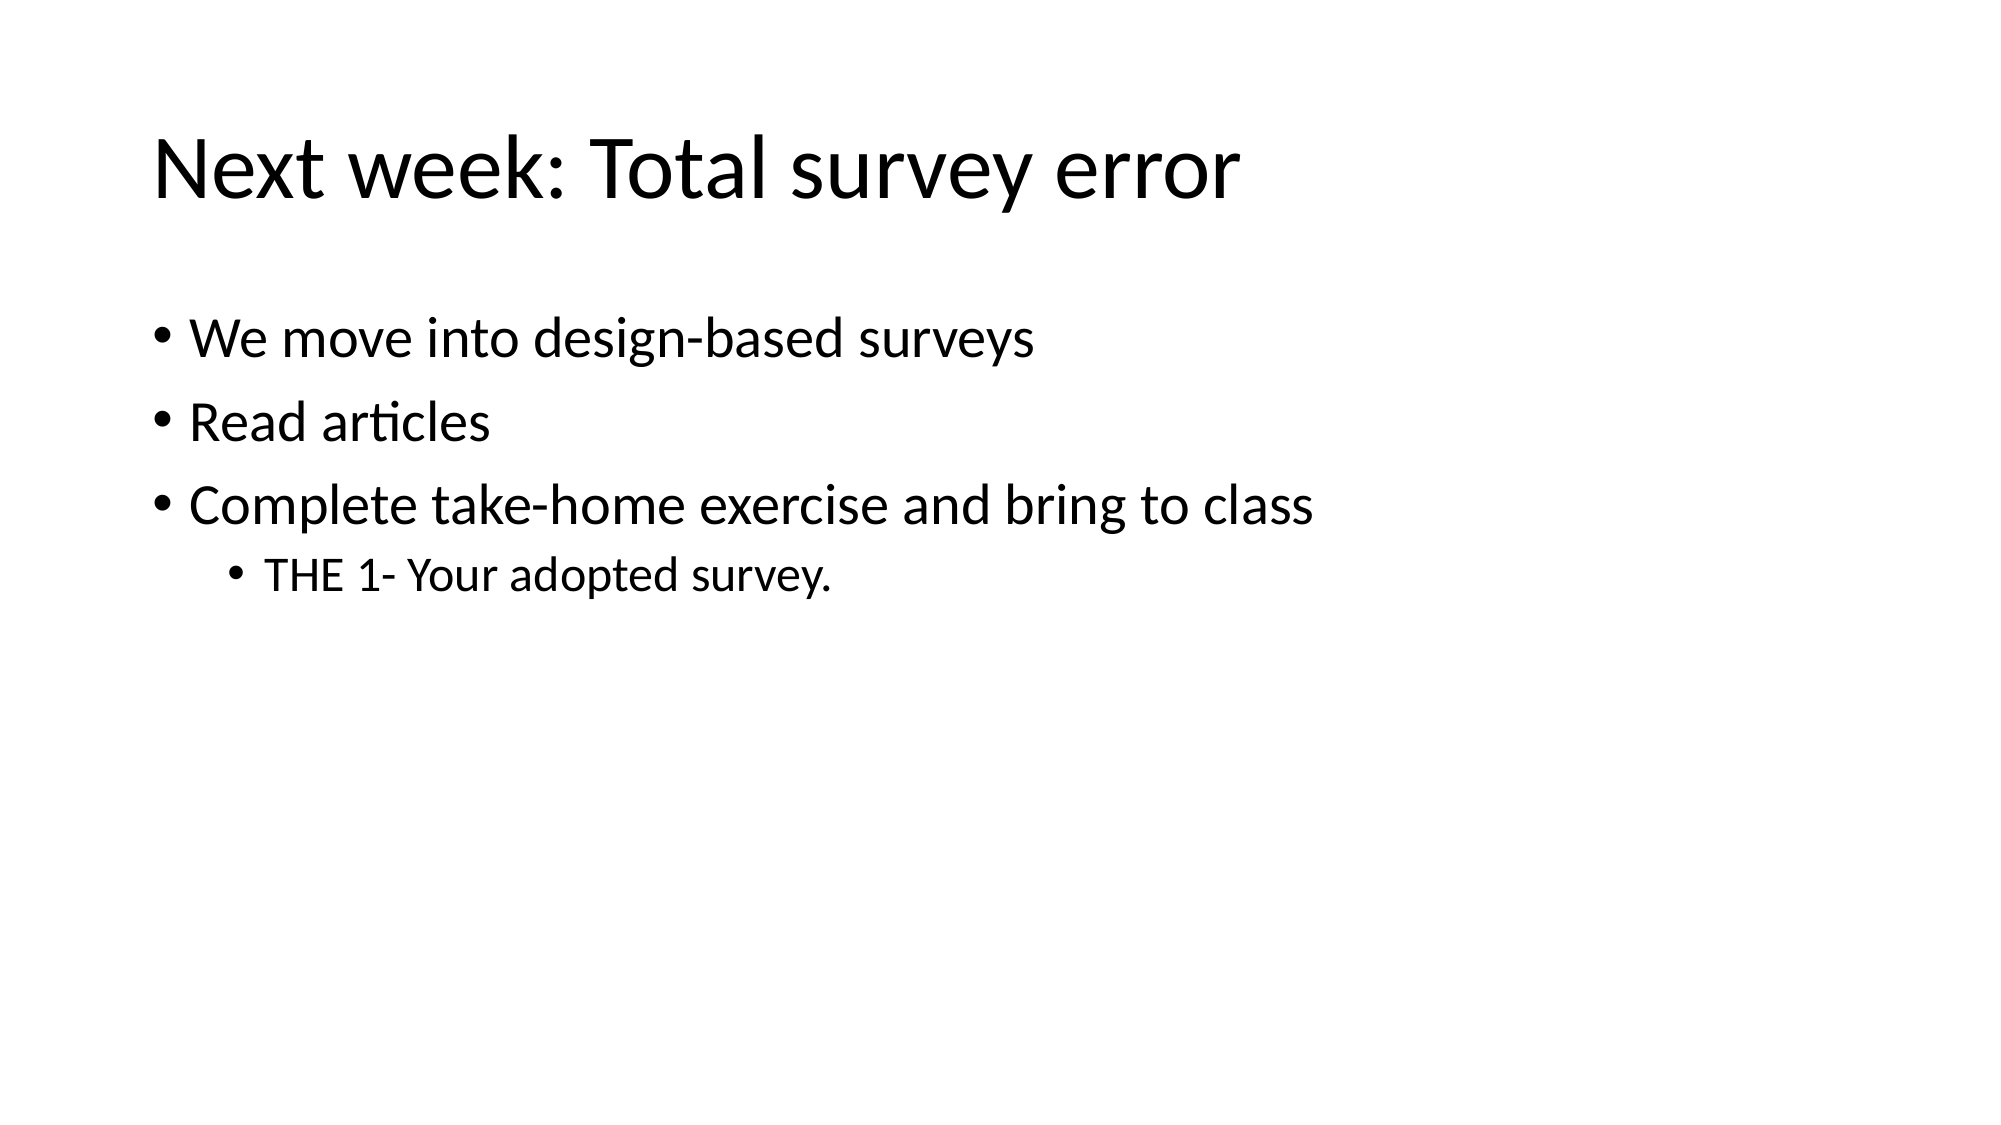

# Next week: Total survey error
We move into design-based surveys
Read articles
Complete take-home exercise and bring to class
THE 1- Your adopted survey.